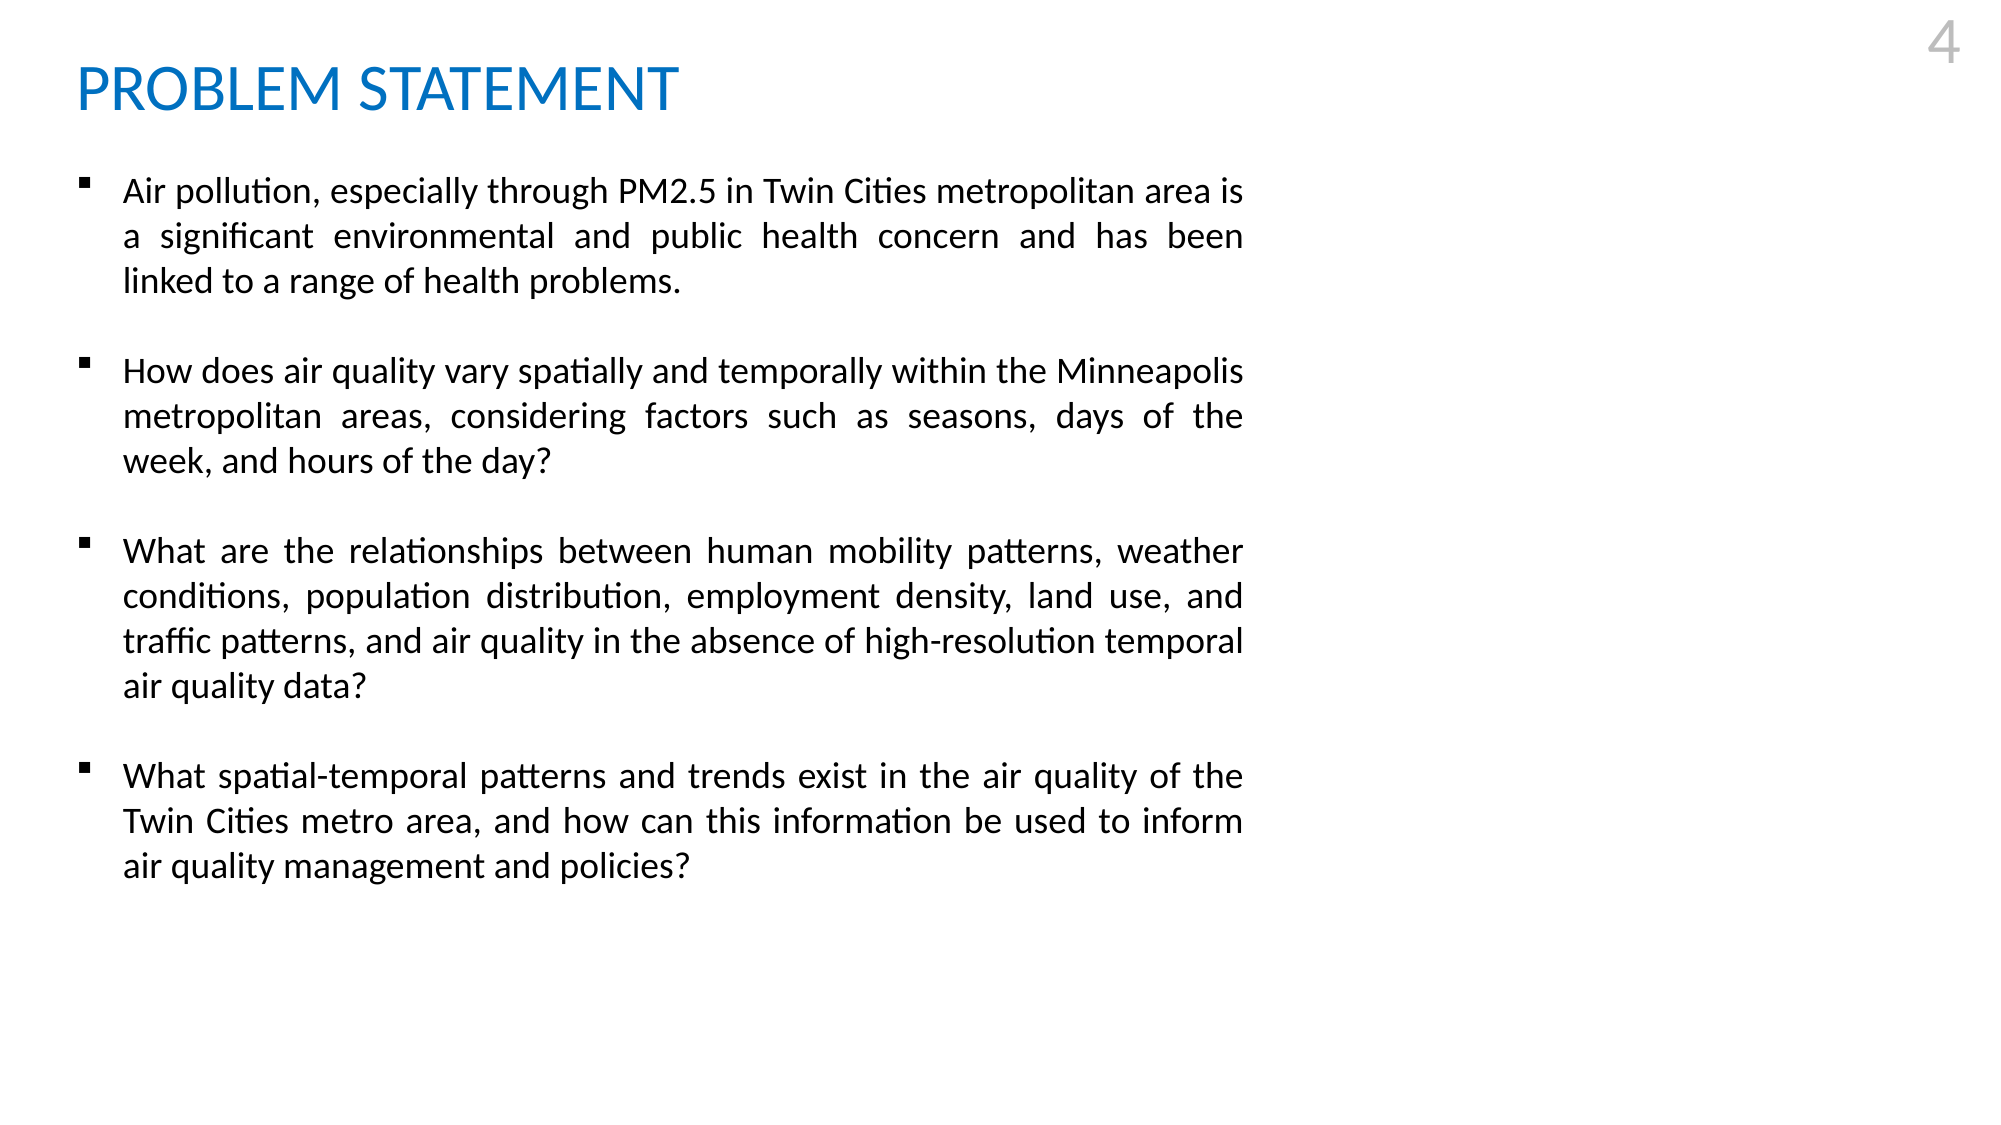

4
PROBLEM STATEMENT
Air pollution, especially through PM2.5 in Twin Cities metropolitan area is a significant environmental and public health concern and has been linked to a range of health problems.

How does air quality vary spatially and temporally within the Minneapolis metropolitan areas, considering factors such as seasons, days of the week, and hours of the day?

What are the relationships between human mobility patterns, weather conditions, population distribution, employment density, land use, and traffic patterns, and air quality in the absence of high-resolution temporal air quality data?

What spatial-temporal patterns and trends exist in the air quality of the Twin Cities metro area, and how can this information be used to inform air quality management and policies?